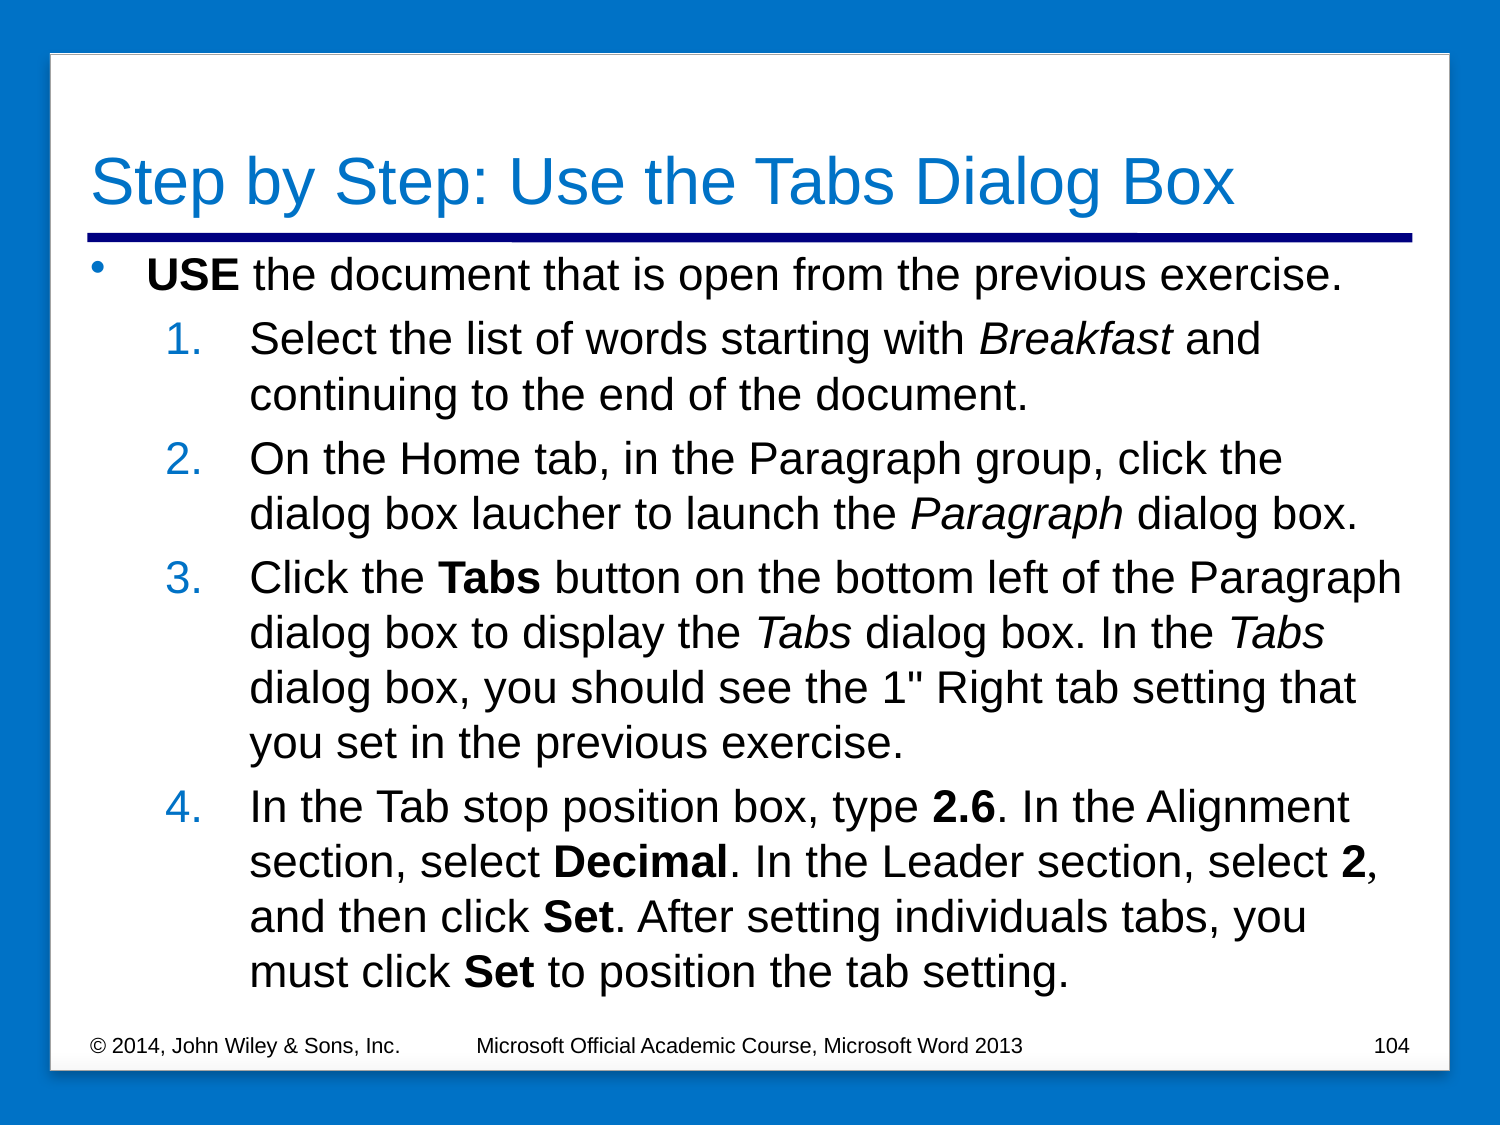

# Step by Step: Use the Tabs Dialog Box
USE the document that is open from the previous exercise.
Select the list of words starting with Breakfast and continuing to the end of the document.
On the Home tab, in the Paragraph group, click the dialog box laucher to launch the Paragraph dialog box.
Click the Tabs button on the bottom left of the Paragraph dialog box to display the Tabs dialog box. In the Tabs dialog box, you should see the 1" Right tab setting that you set in the previous exercise.
In the Tab stop position box, type 2.6. In the Alignment section, select Decimal. In the Leader section, select 2, and then click Set. After setting individuals tabs, you must click Set to position the tab setting.

© 2014, John Wiley & Sons, Inc.
Microsoft Official Academic Course, Microsoft Word 2013
104